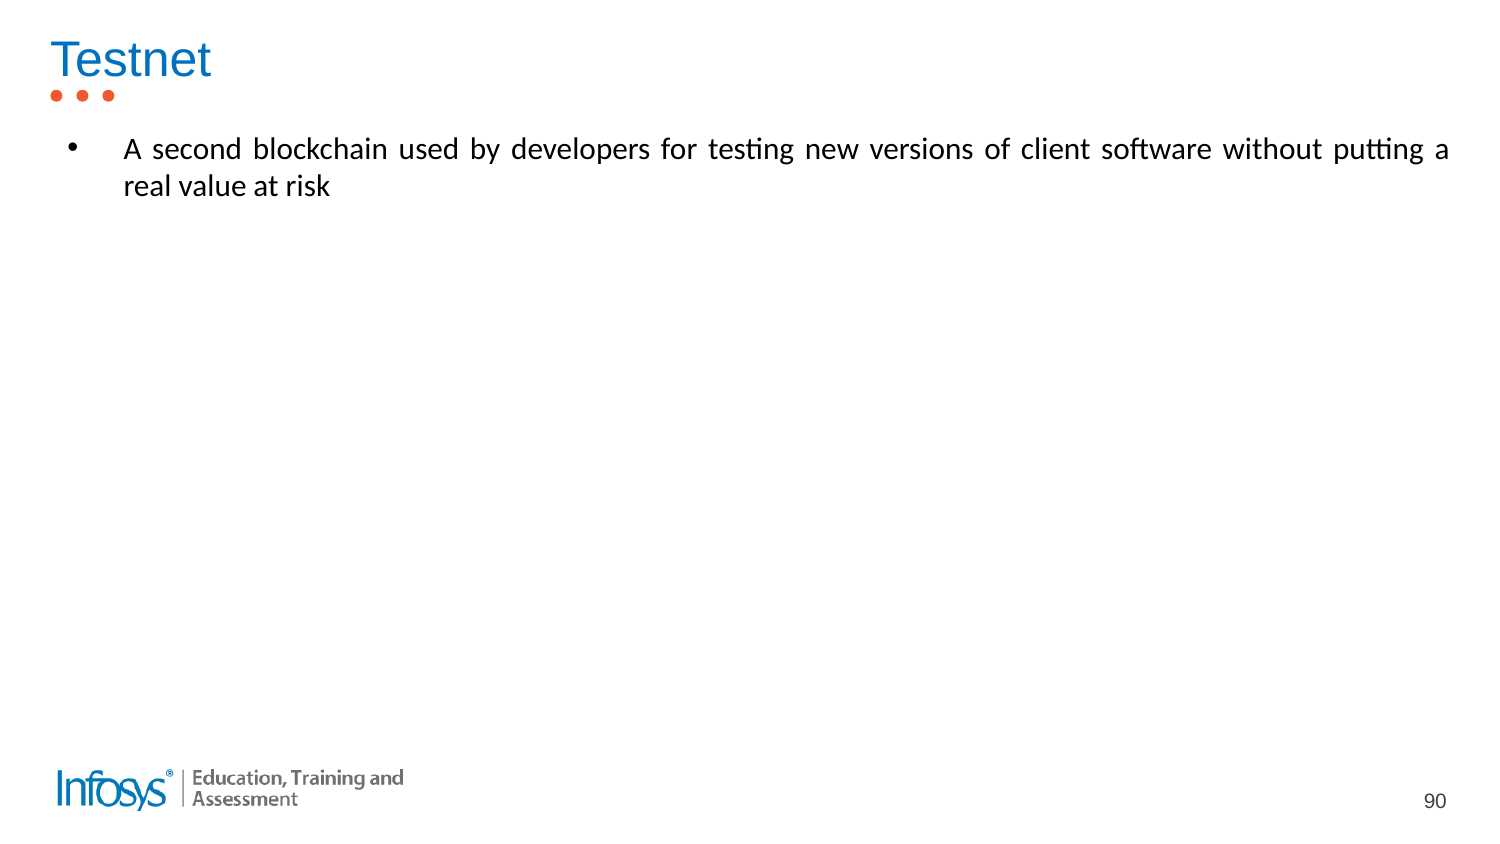

# Testnet
A second blockchain used by developers for testing new versions of client software without putting a real value at risk
90